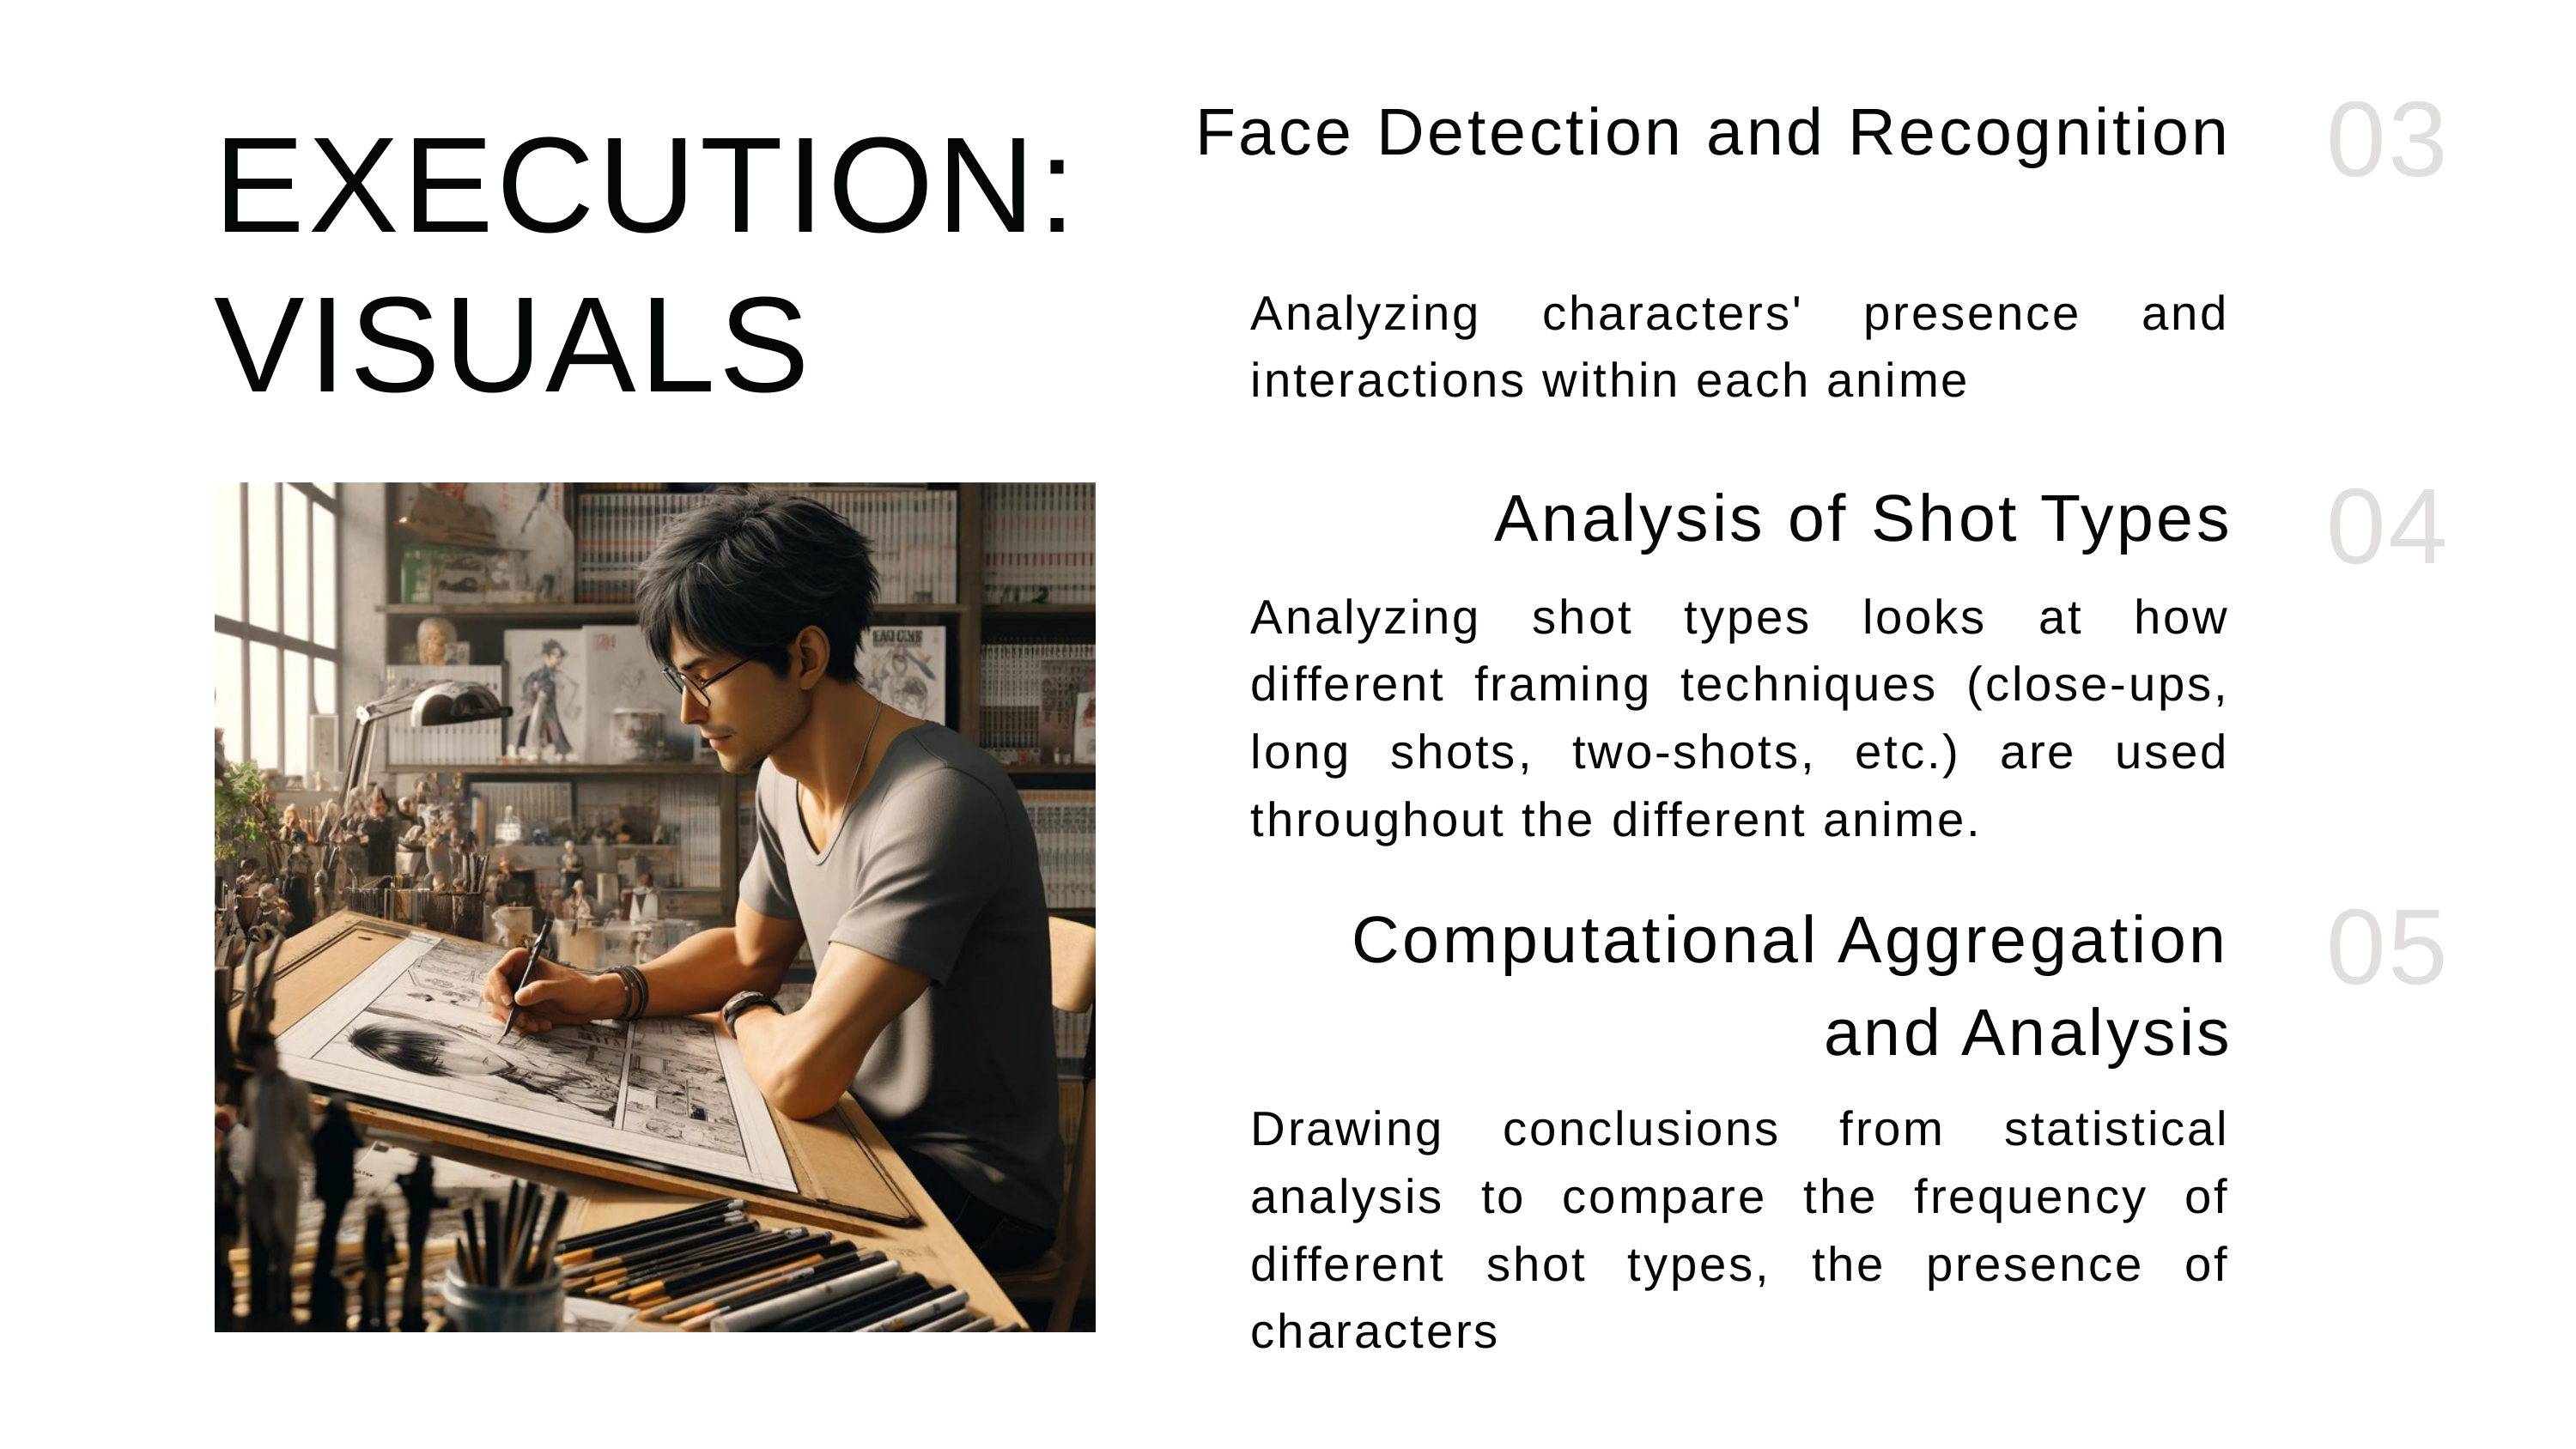

03
Face Detection and Recognition
EXECUTION:
VISUALS
Analyzing characters' presence and interactions within each anime
04
Analysis of Shot Types

Analyzing shot types looks at how different framing techniques (close-ups, long shots, two-shots, etc.) are used throughout the different anime.
05
Computational Aggregation and Analysis
Drawing conclusions from statistical analysis to compare the frequency of different shot types, the presence of characters